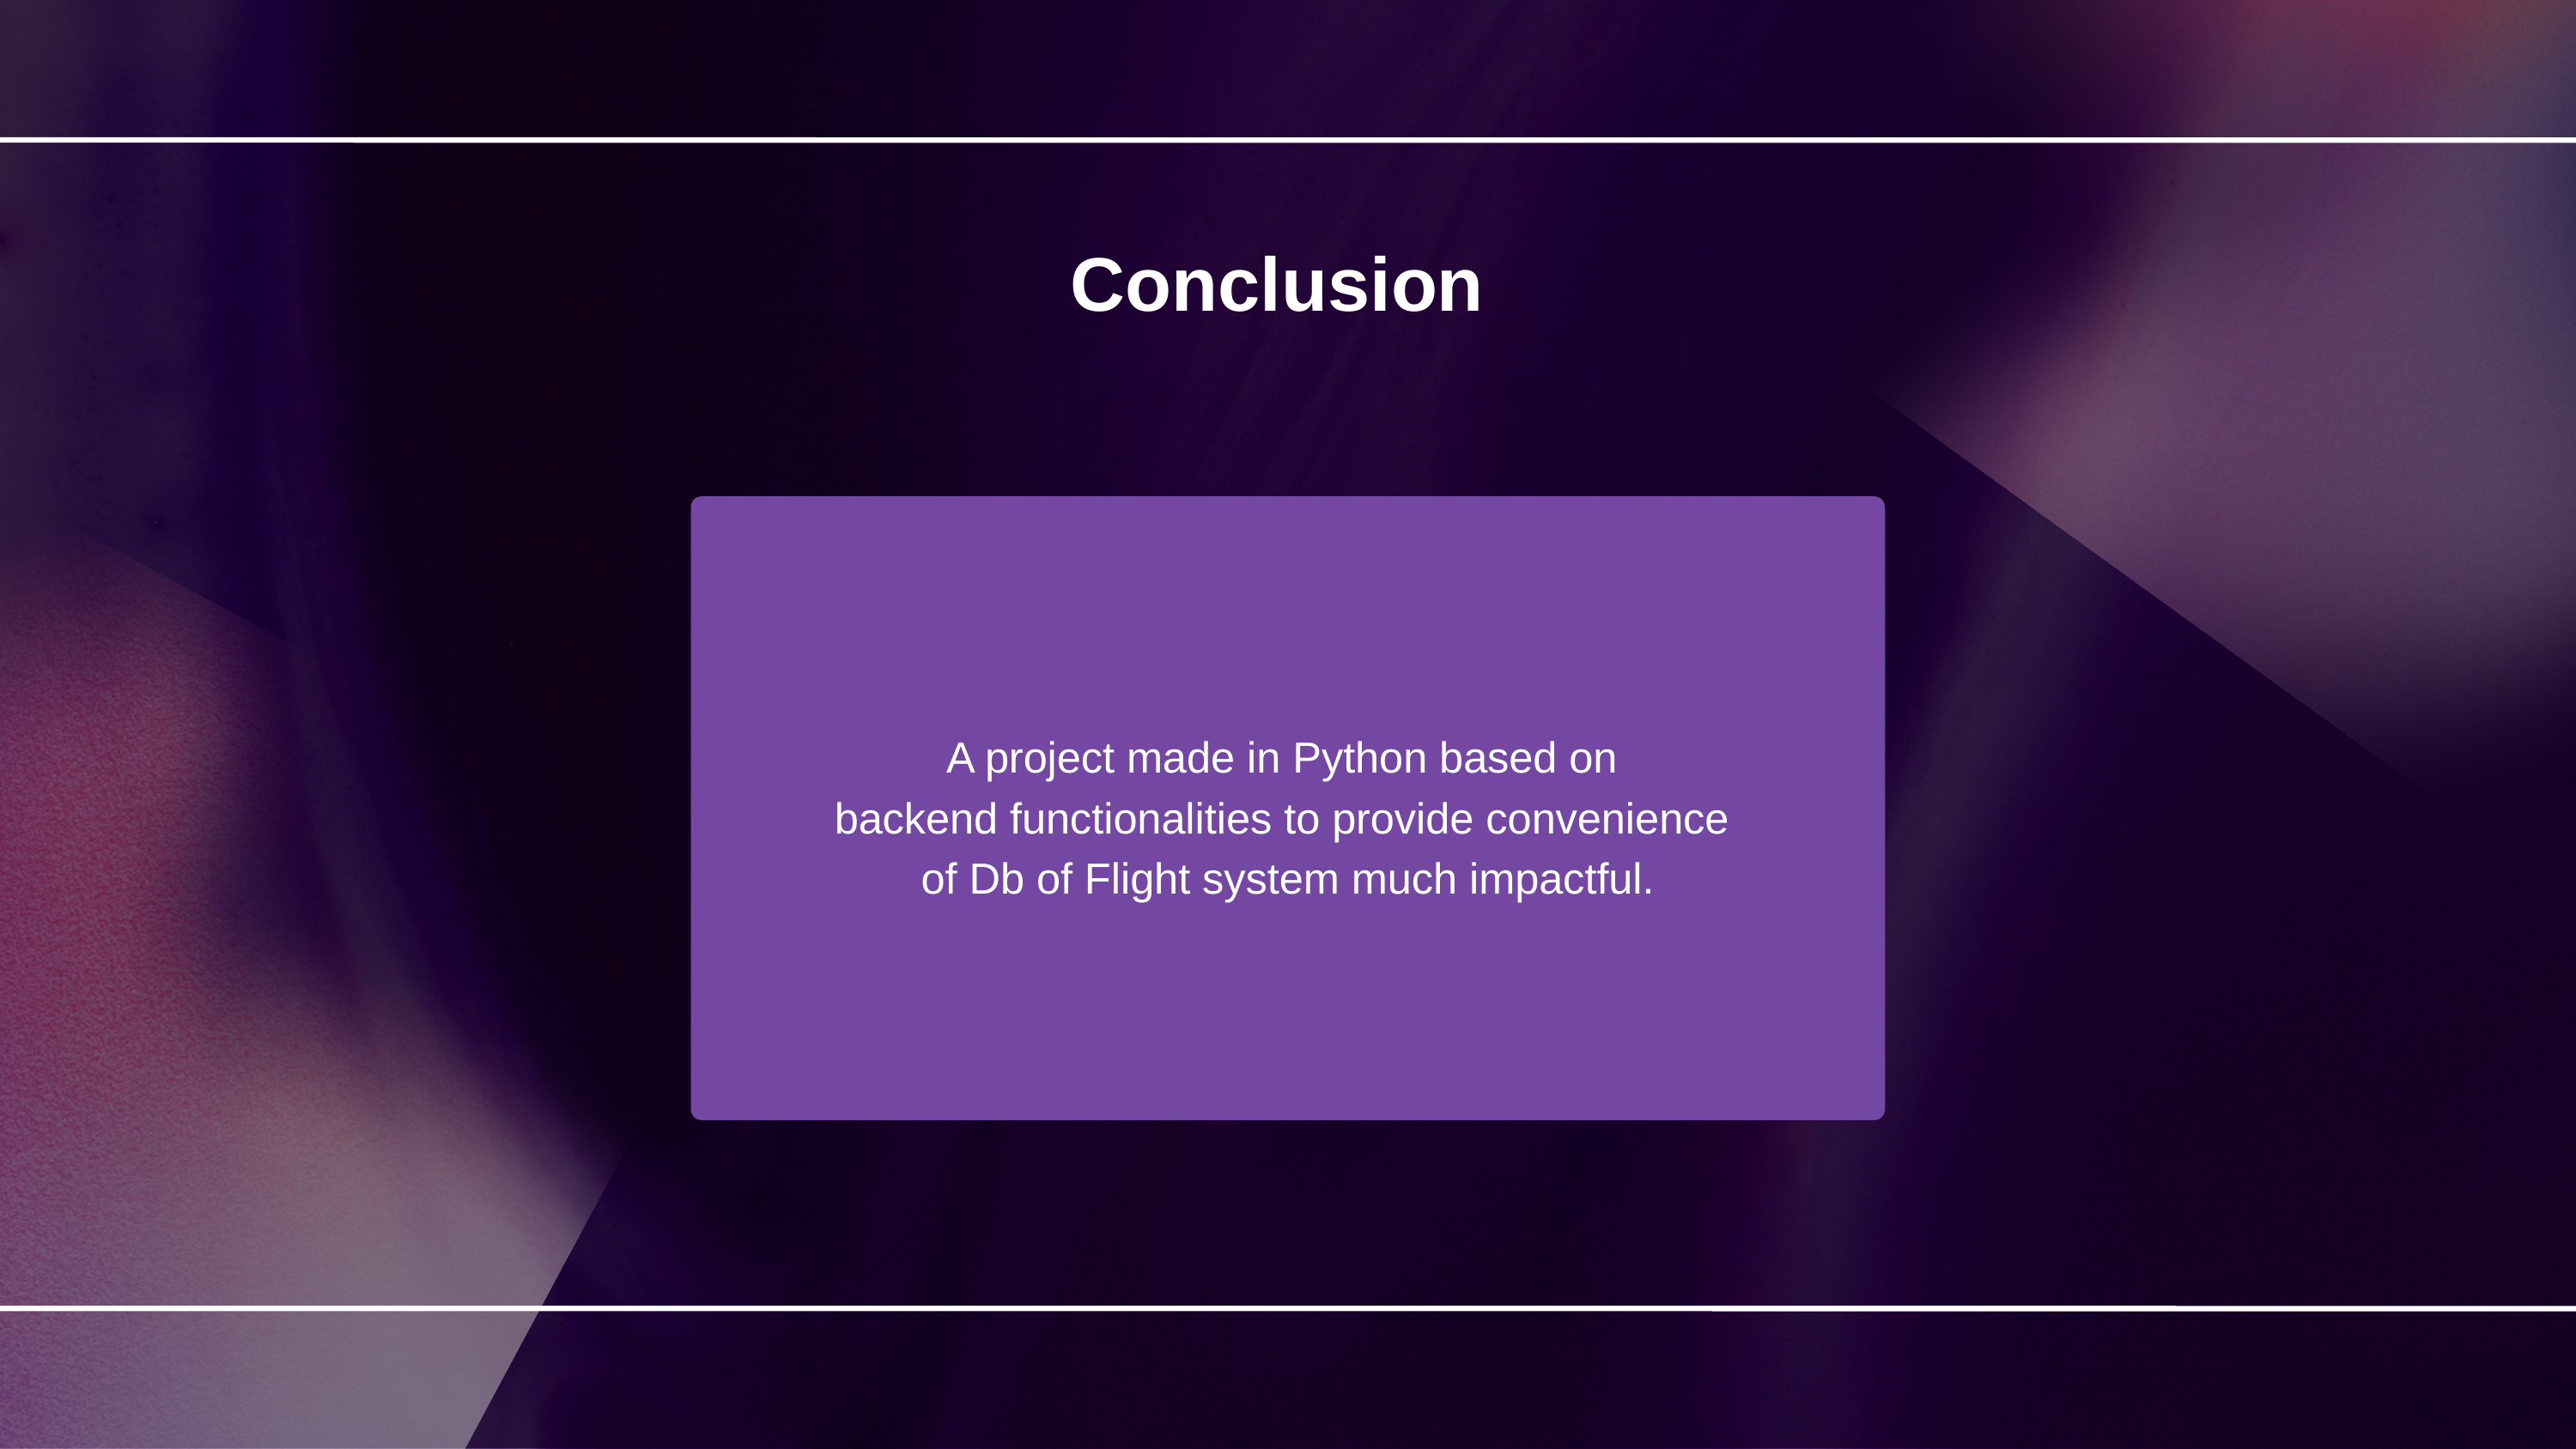

Conclusion

A project made in Python based on
backend functionalities to provide convenience
of Db of Flight system much impactful.